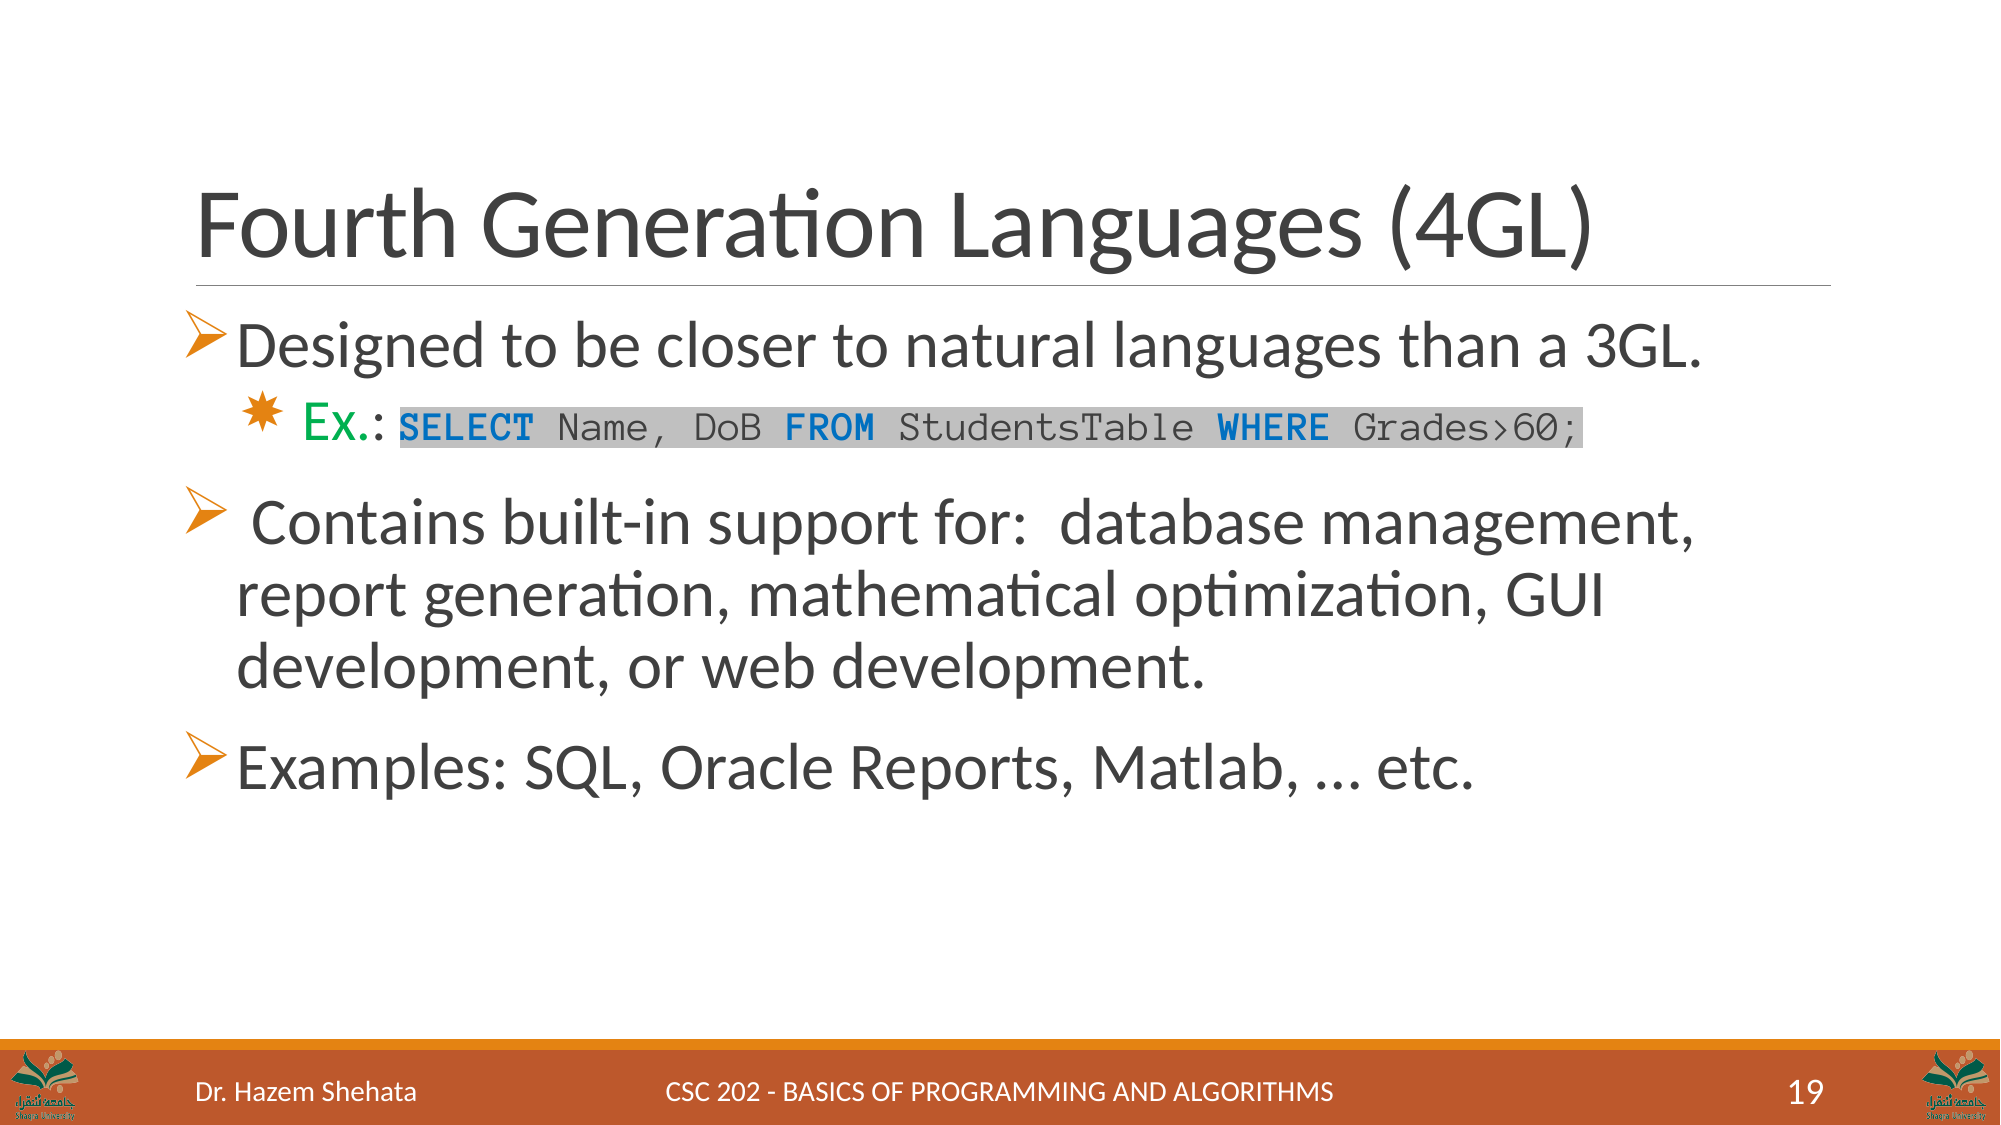

# Fourth Generation Languages (4GL)
Designed to be closer to natural languages than a 3GL.
Ex.: SELECT Name, DoB FROM StudentsTable WHERE Grades>60;
 Contains built-in support for:  database management, report generation, mathematical optimization, GUI development, or web development.
Examples: SQL, Oracle Reports, Matlab, … etc.

Dr. Hazem Shehata
CSC 202 - Basics of Programming and Algorithms
19